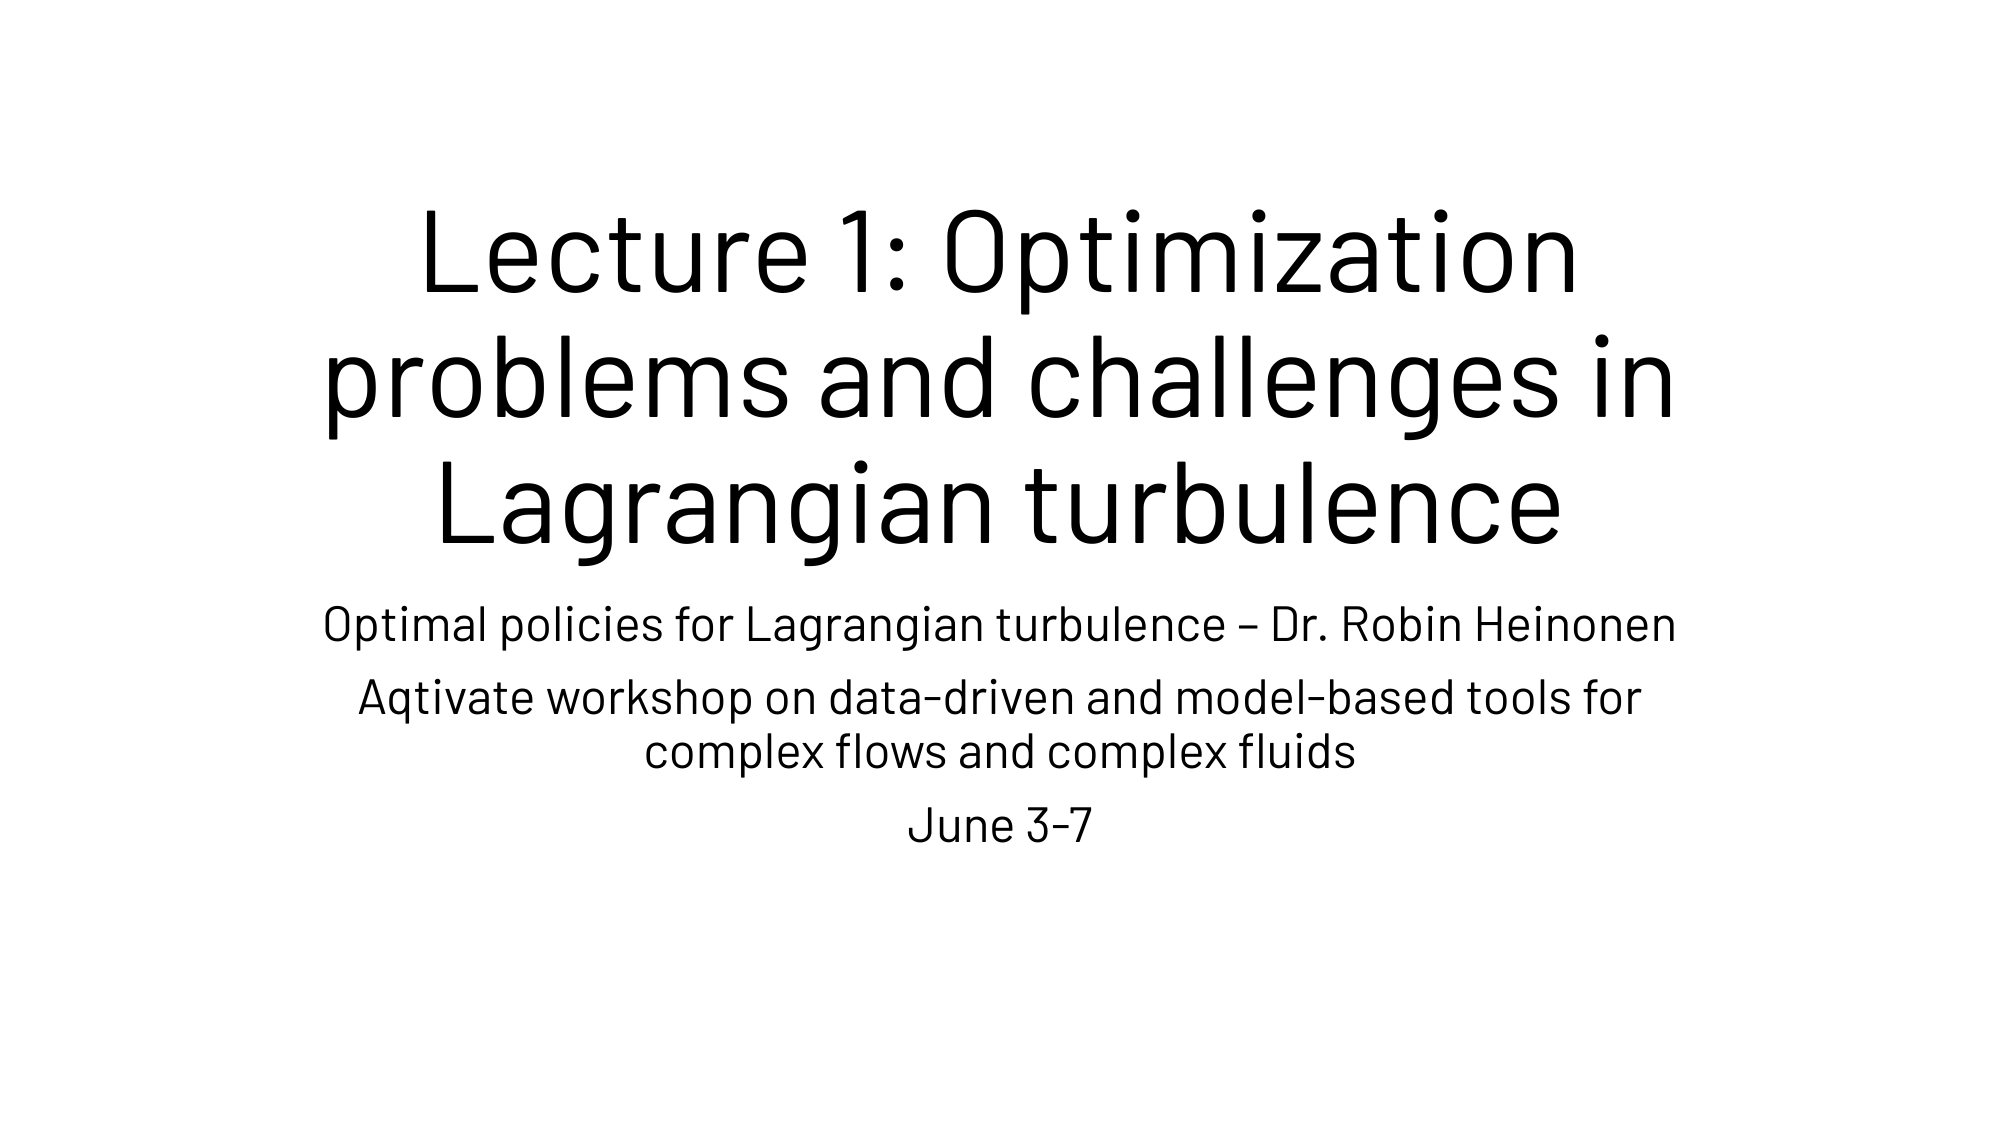

# Lecture 1: Optimization problems and challenges in Lagrangian turbulence
Optimal policies for Lagrangian turbulence – Dr. Robin Heinonen
Aqtivate workshop on data-driven and model-based tools for complex flows and complex fluids
June 3-7